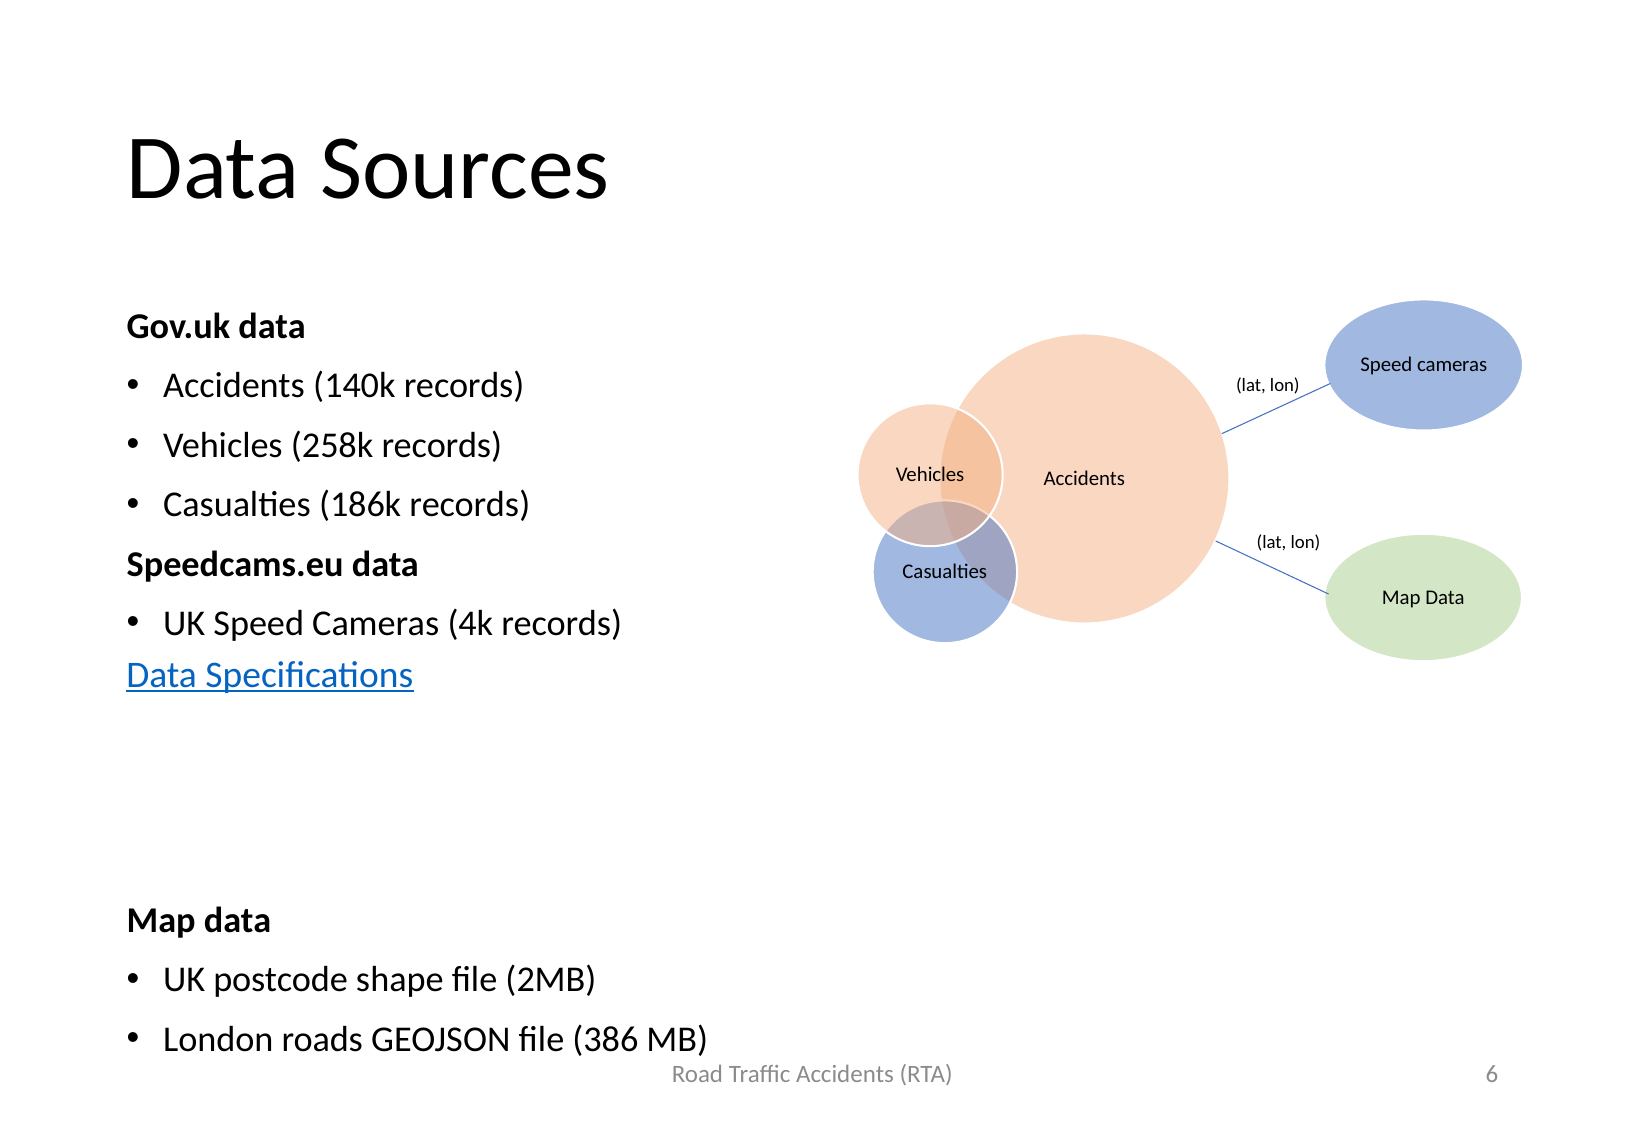

# Data Sources
Accidents
Speed cameras
Casualties
Vehicles
Map Data
Gov.uk data
Accidents (140k records)
Vehicles (258k records)
Casualties (186k records)
Speedcams.eu data
UK Speed Cameras (4k records)

Map data
UK postcode shape file (2MB)
London roads GEOJSON file (386 MB)
(lat, lon)
(lat, lon)

Data Specifications
Road Traffic Accidents (RTA)
6